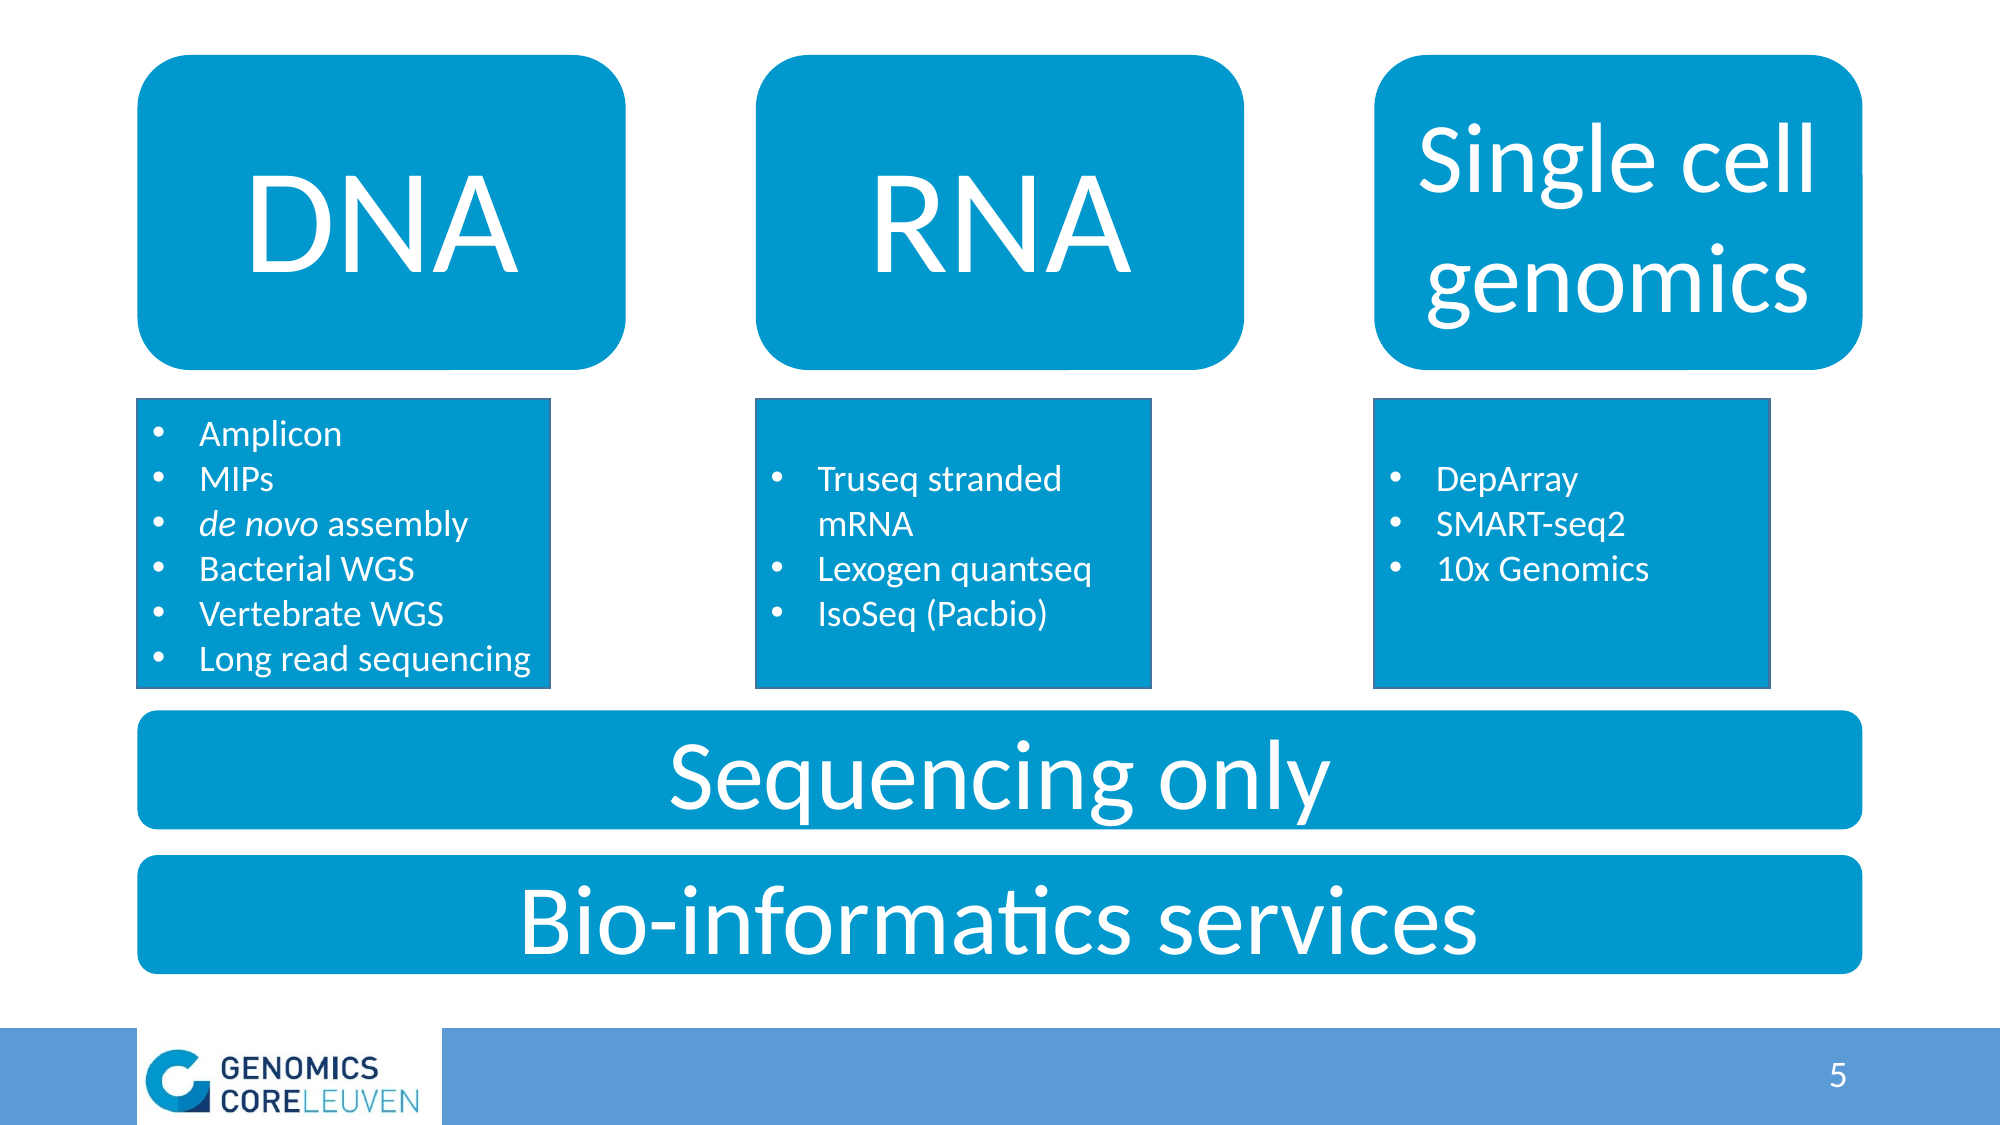

RNA
Single cell genomics
DNA
Amplicon
MIPs
de novo assembly
Bacterial WGS
Vertebrate WGS
Long read sequencing
Truseq stranded mRNA
Lexogen quantseq
IsoSeq (Pacbio)
DepArray
SMART-seq2
10x Genomics

Sequencing only
Bio-informatics services
5